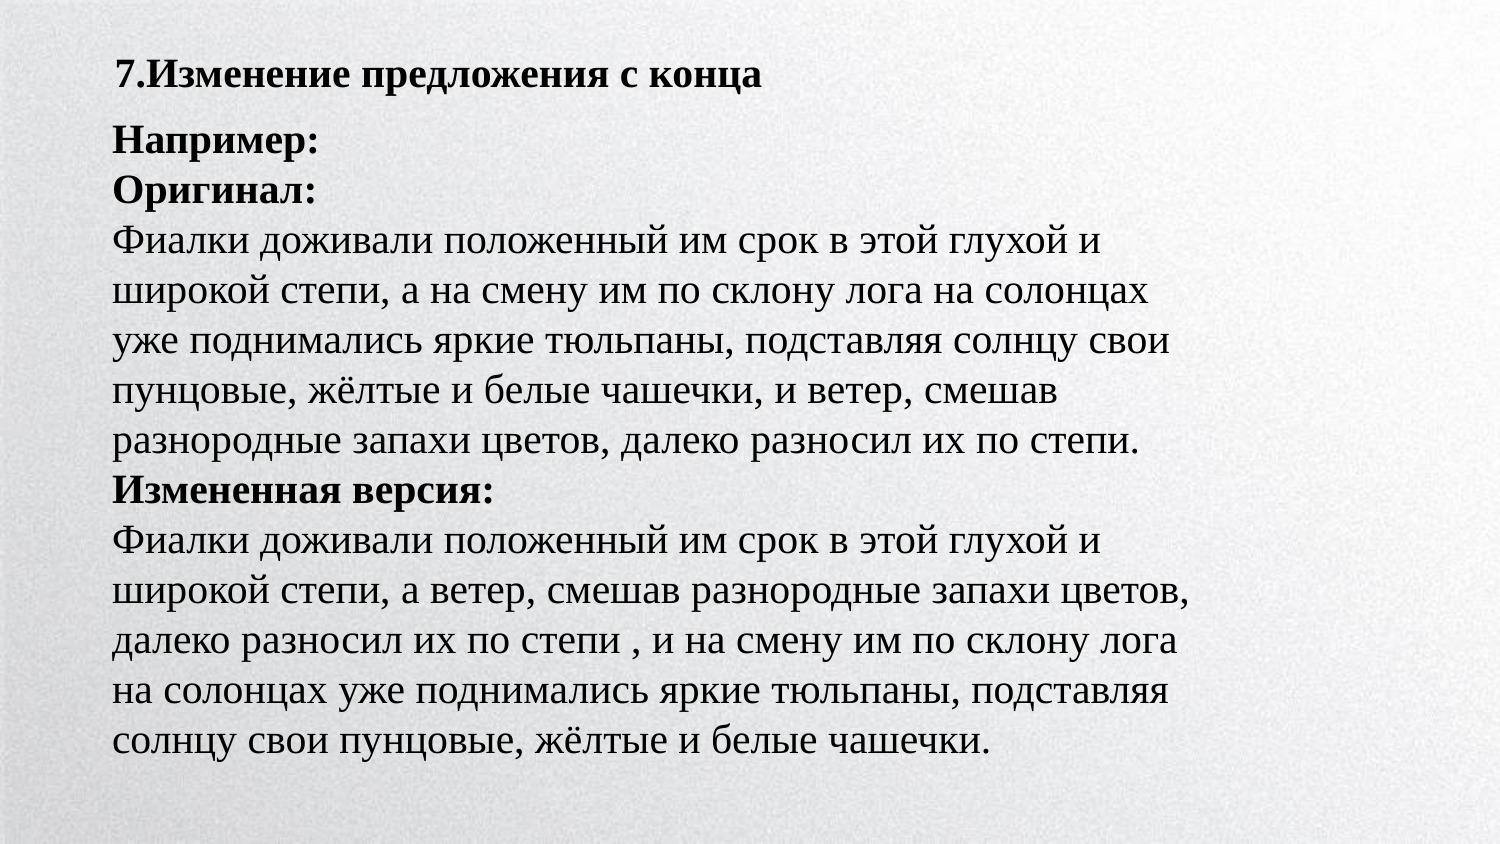

7.Изменение предложения с конца
Например:
Оригинал:
Фиалки доживали положенный им срок в этой глухой и широкой степи, а на смену им по склону лога на солонцах уже поднимались яркие тюльпаны, подставляя солнцу свои пунцовые, жёлтые и белые чашечки, и ветер, смешав разнородные запахи цветов, далеко разносил их по степи.
Измененная версия:
Фиалки доживали положенный им срок в этой глухой и широкой степи, а ветер, смешав разнородные запахи цветов, далеко разносил их по степи , и на смену им по склону лога на солонцах уже поднимались яркие тюльпаны, подставляя солнцу свои пунцовые, жёлтые и белые чашечки.